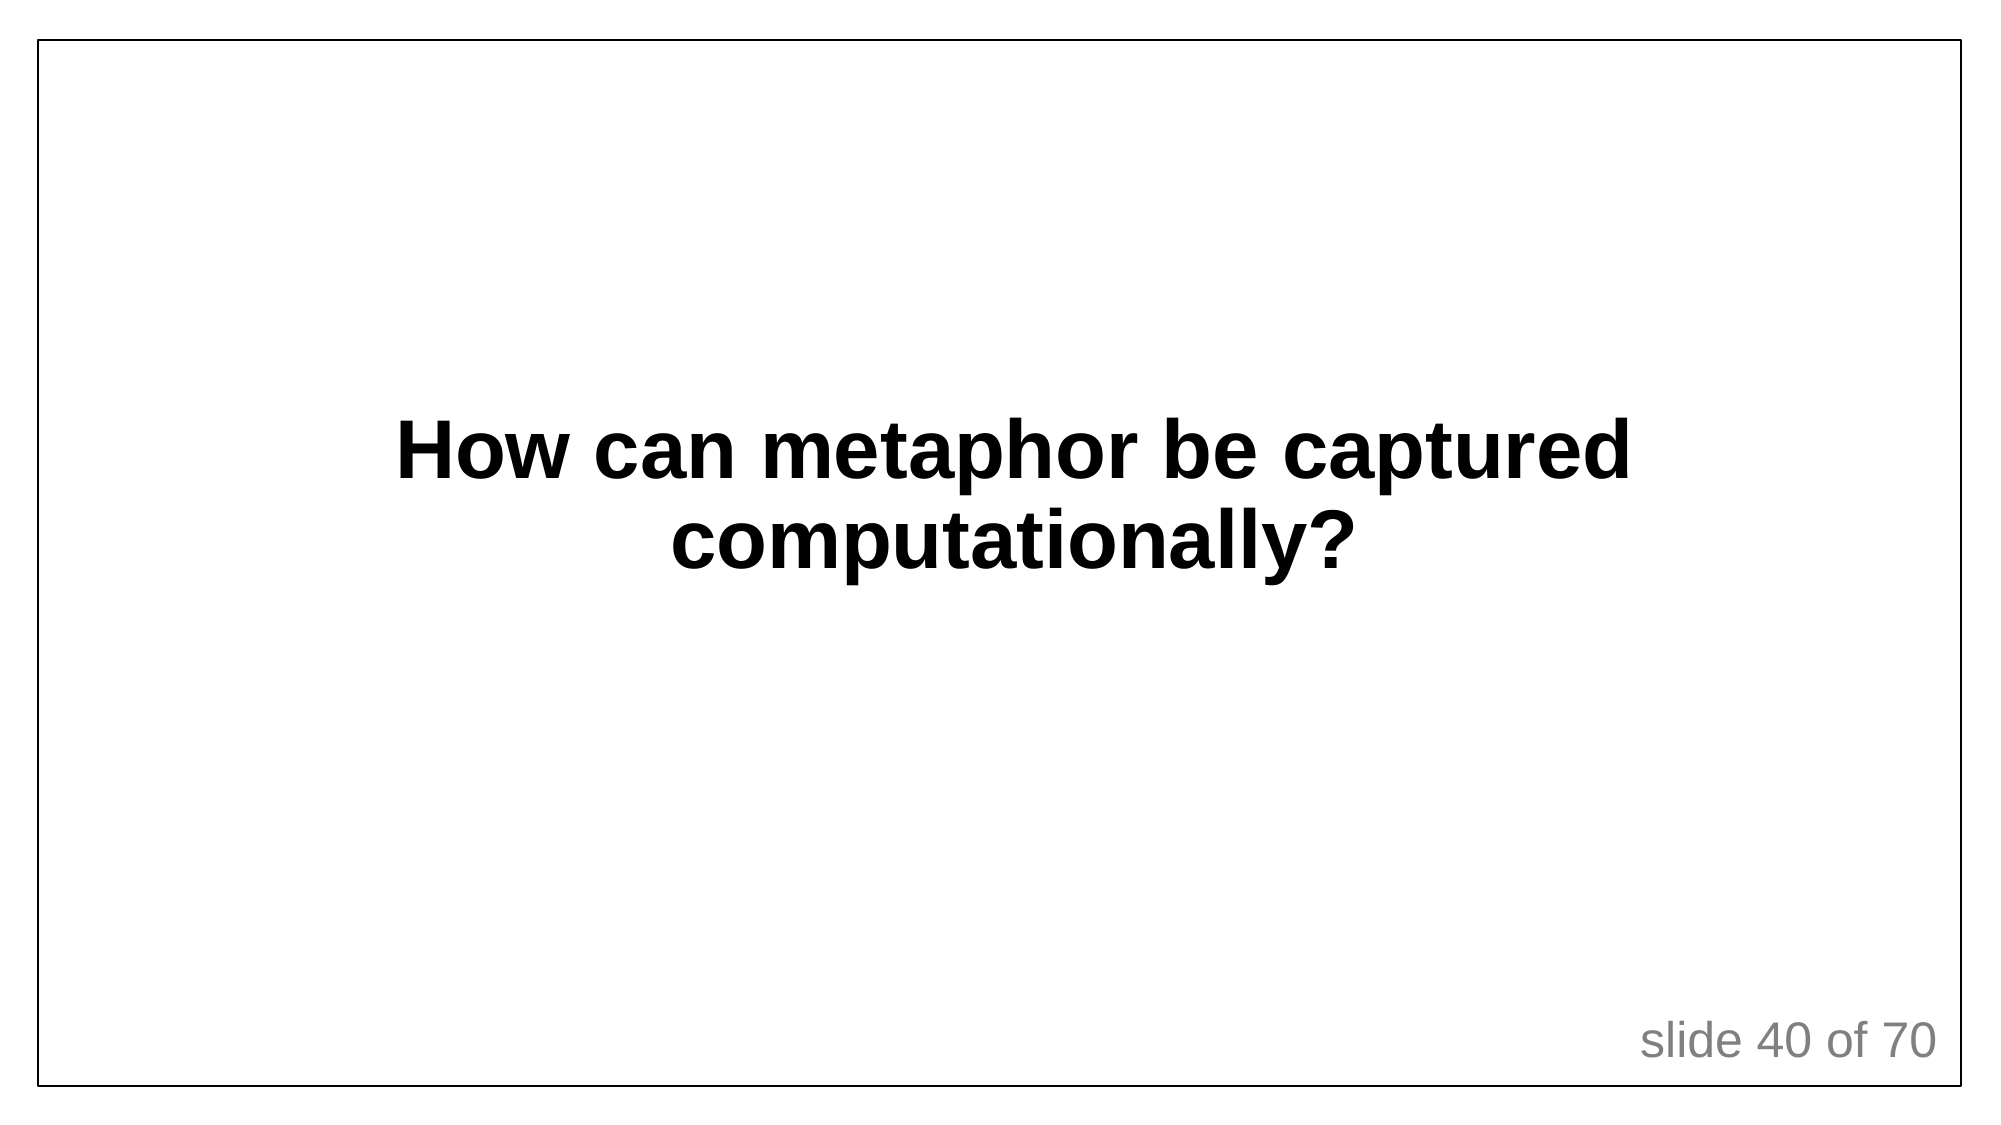

# How can metaphor be captured computationally?